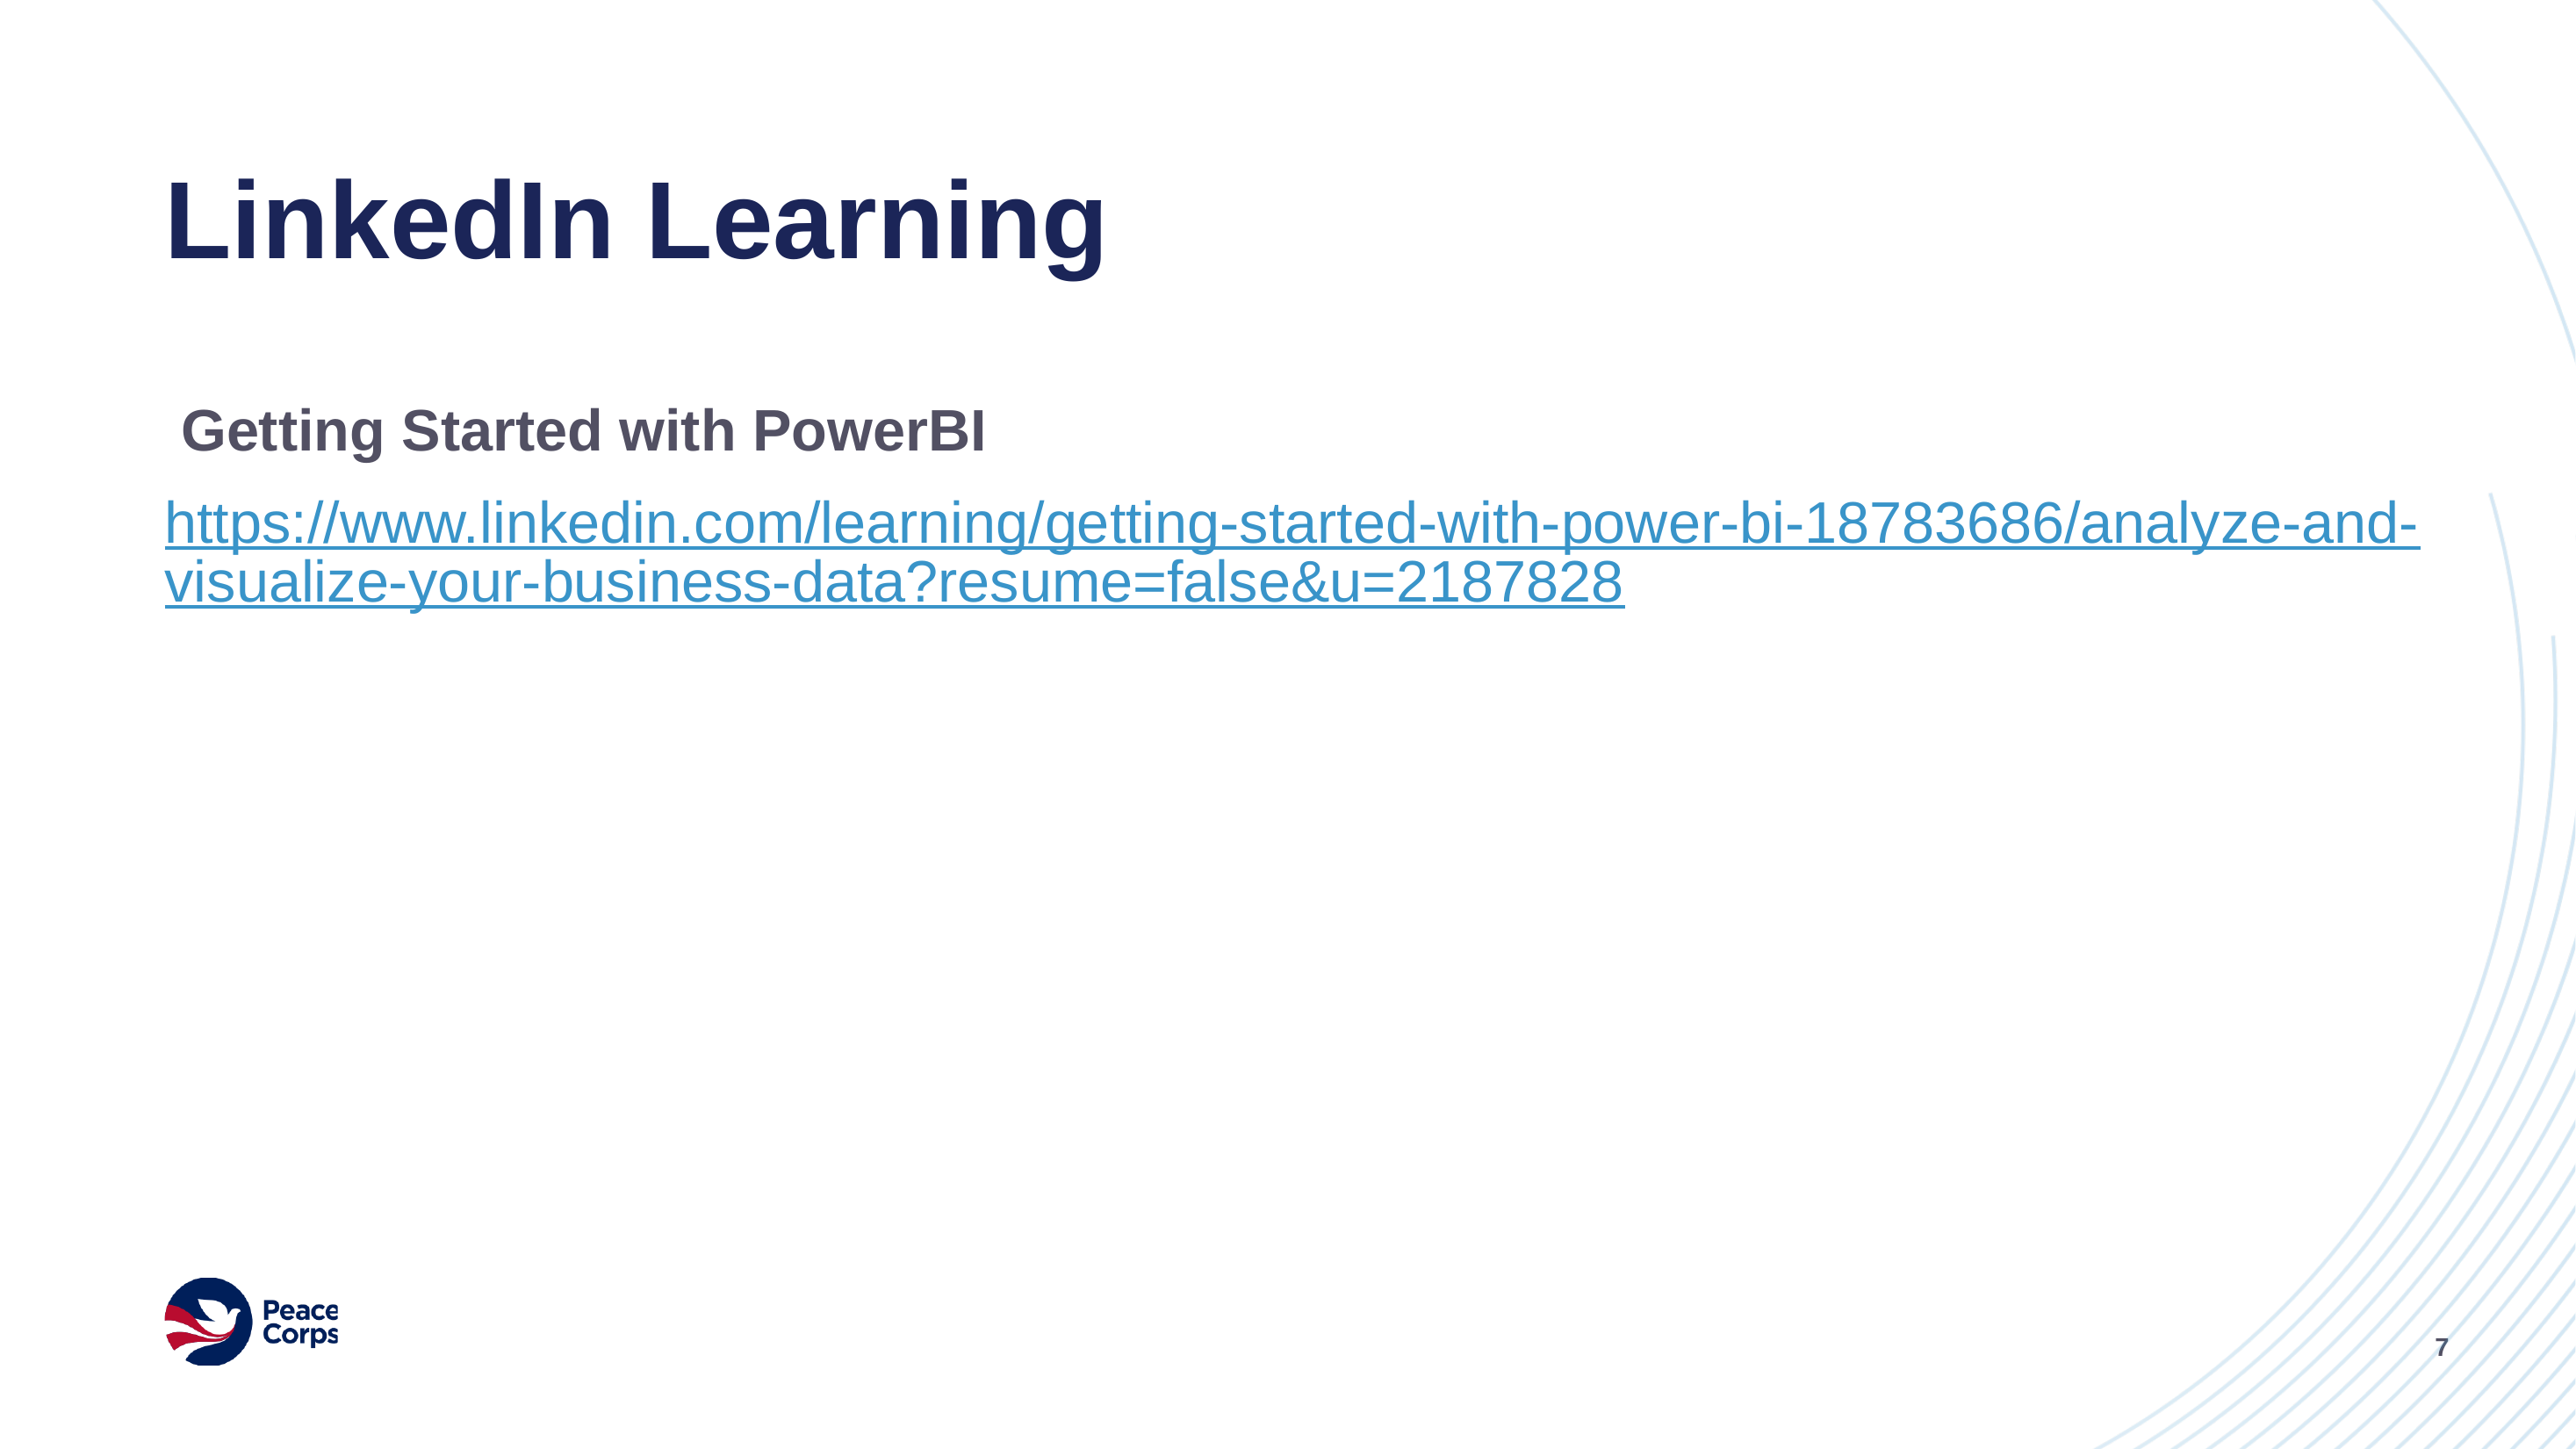

# LinkedIn Learning
 Getting Started with PowerBI
https://www.linkedin.com/learning/getting-started-with-power-bi-18783686/analyze-and-visualize-your-business-data?resume=false&u=2187828

7